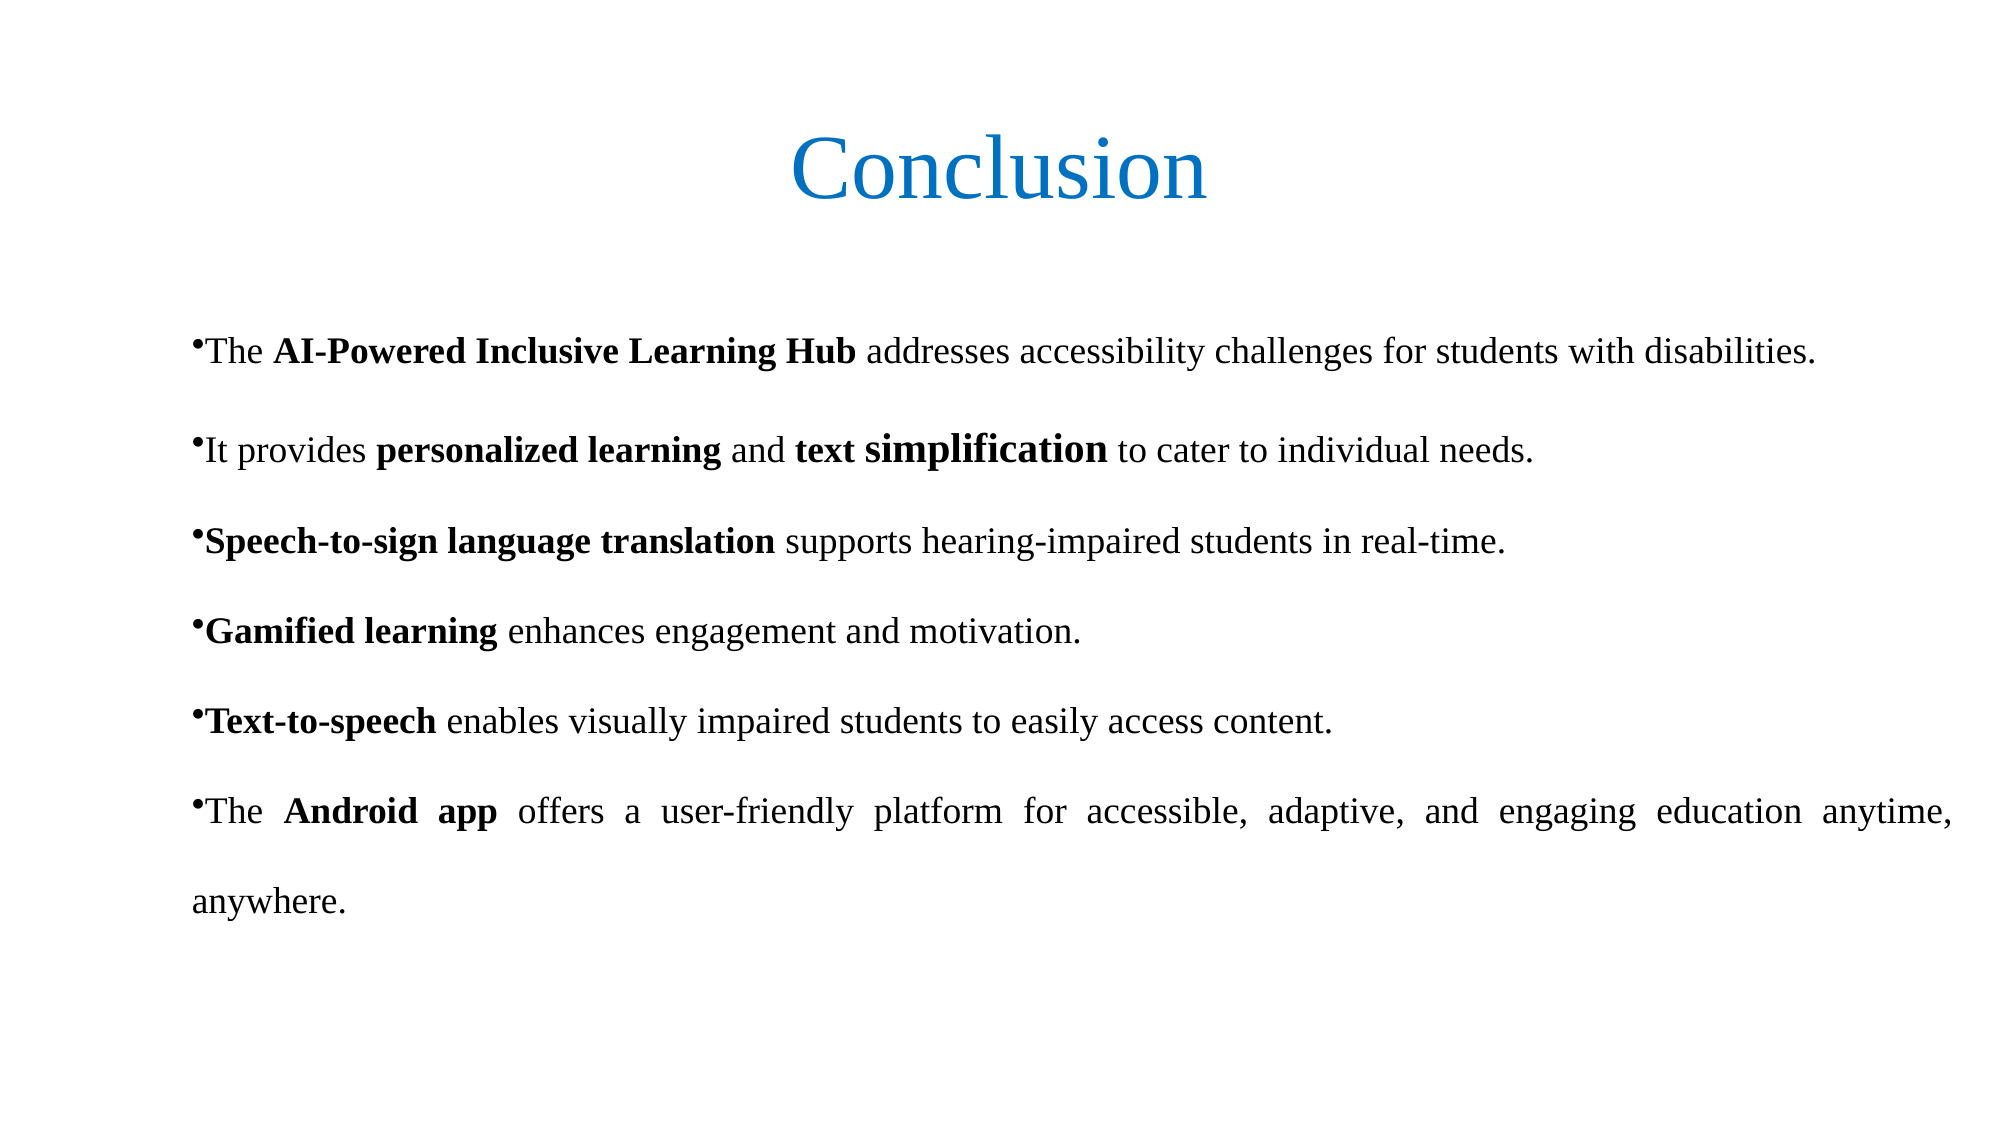

# Conclusion
The AI-Powered Inclusive Learning Hub addresses accessibility challenges for students with disabilities.
It provides personalized learning and text simplification to cater to individual needs.
Speech-to-sign language translation supports hearing-impaired students in real-time.
Gamified learning enhances engagement and motivation.
Text-to-speech enables visually impaired students to easily access content.
The Android app offers a user-friendly platform for accessible, adaptive, and engaging education anytime, anywhere.